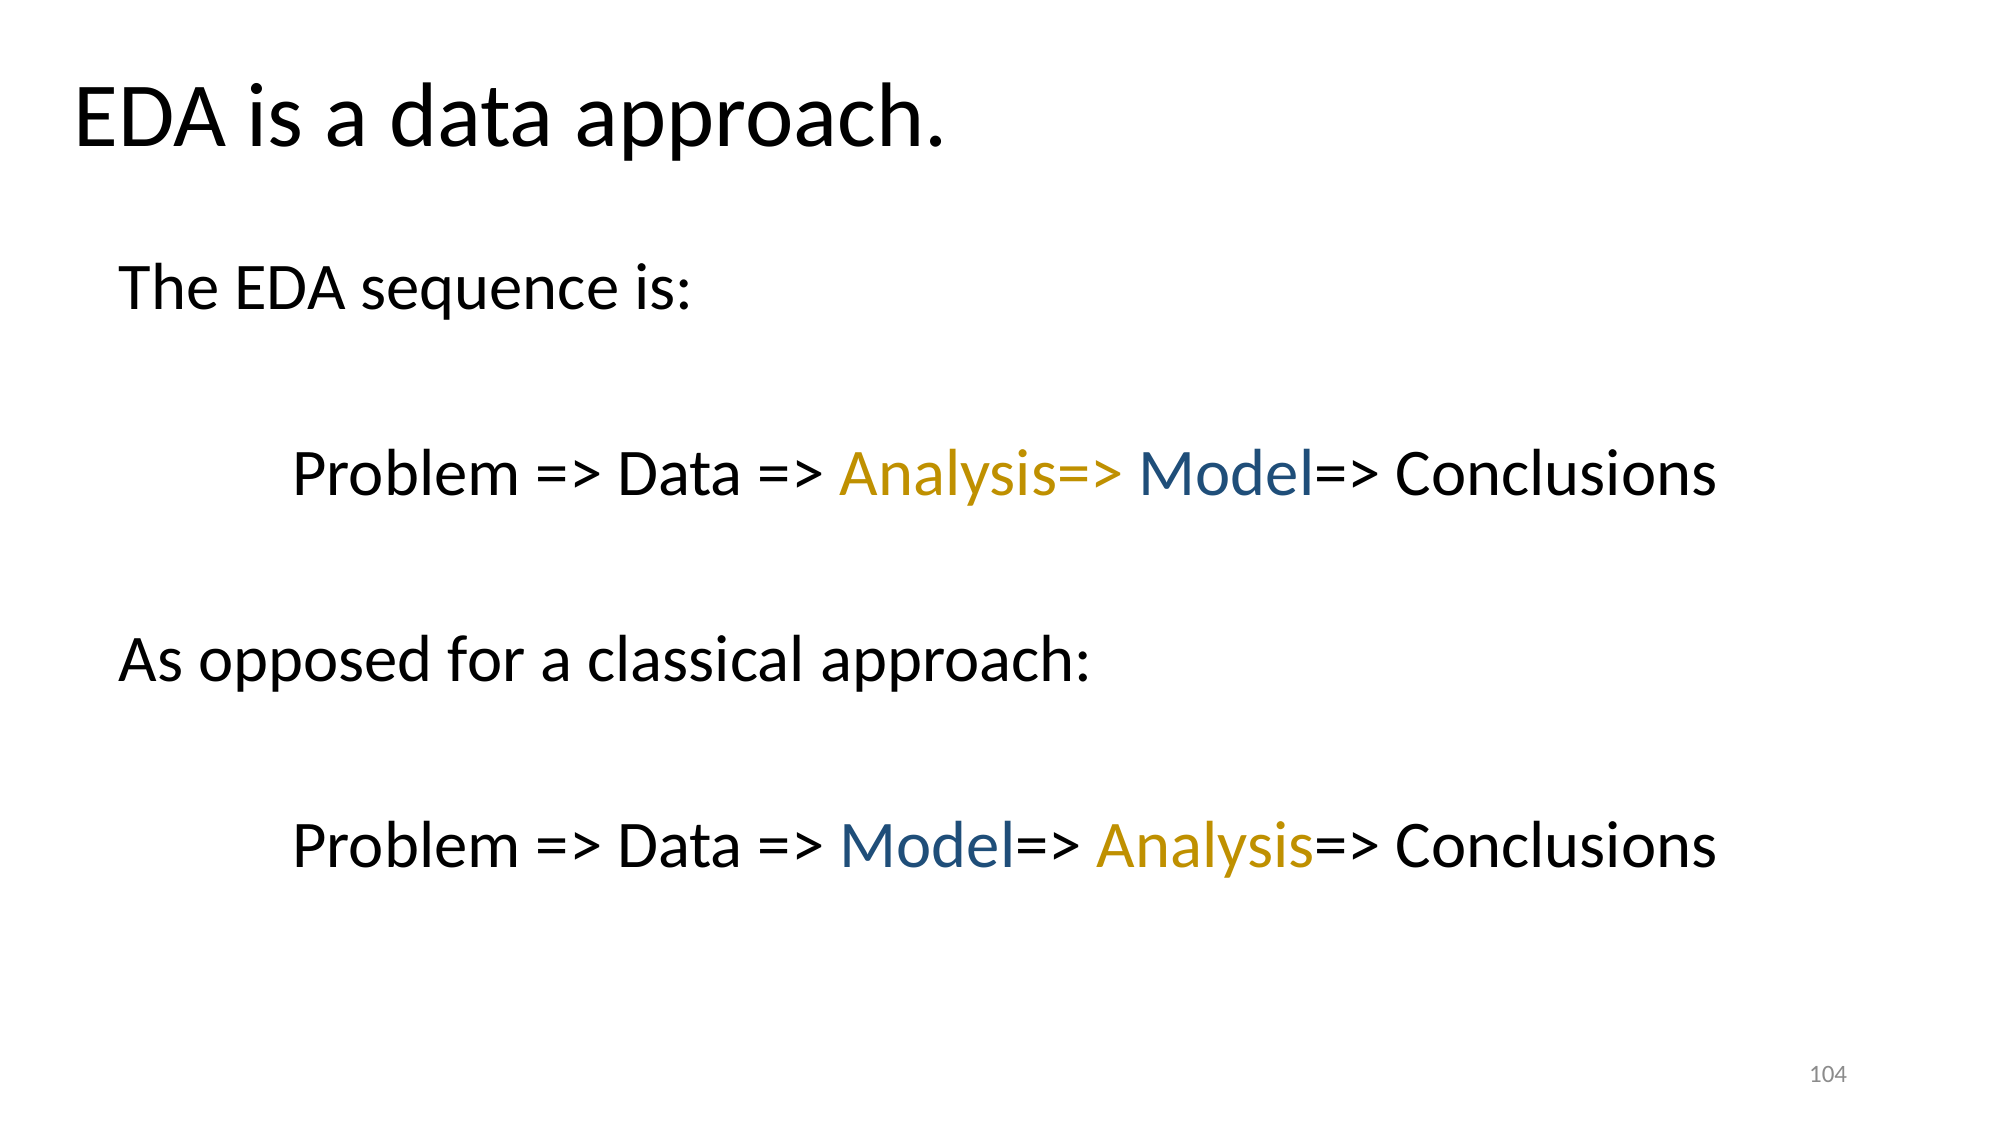

# EDA is a data approach.
The EDA sequence is:

Problem => Data => Analysis=> Model=> Conclusions

As opposed for a classical approach:

Problem => Data => Model=> Analysis=> Conclusions

104